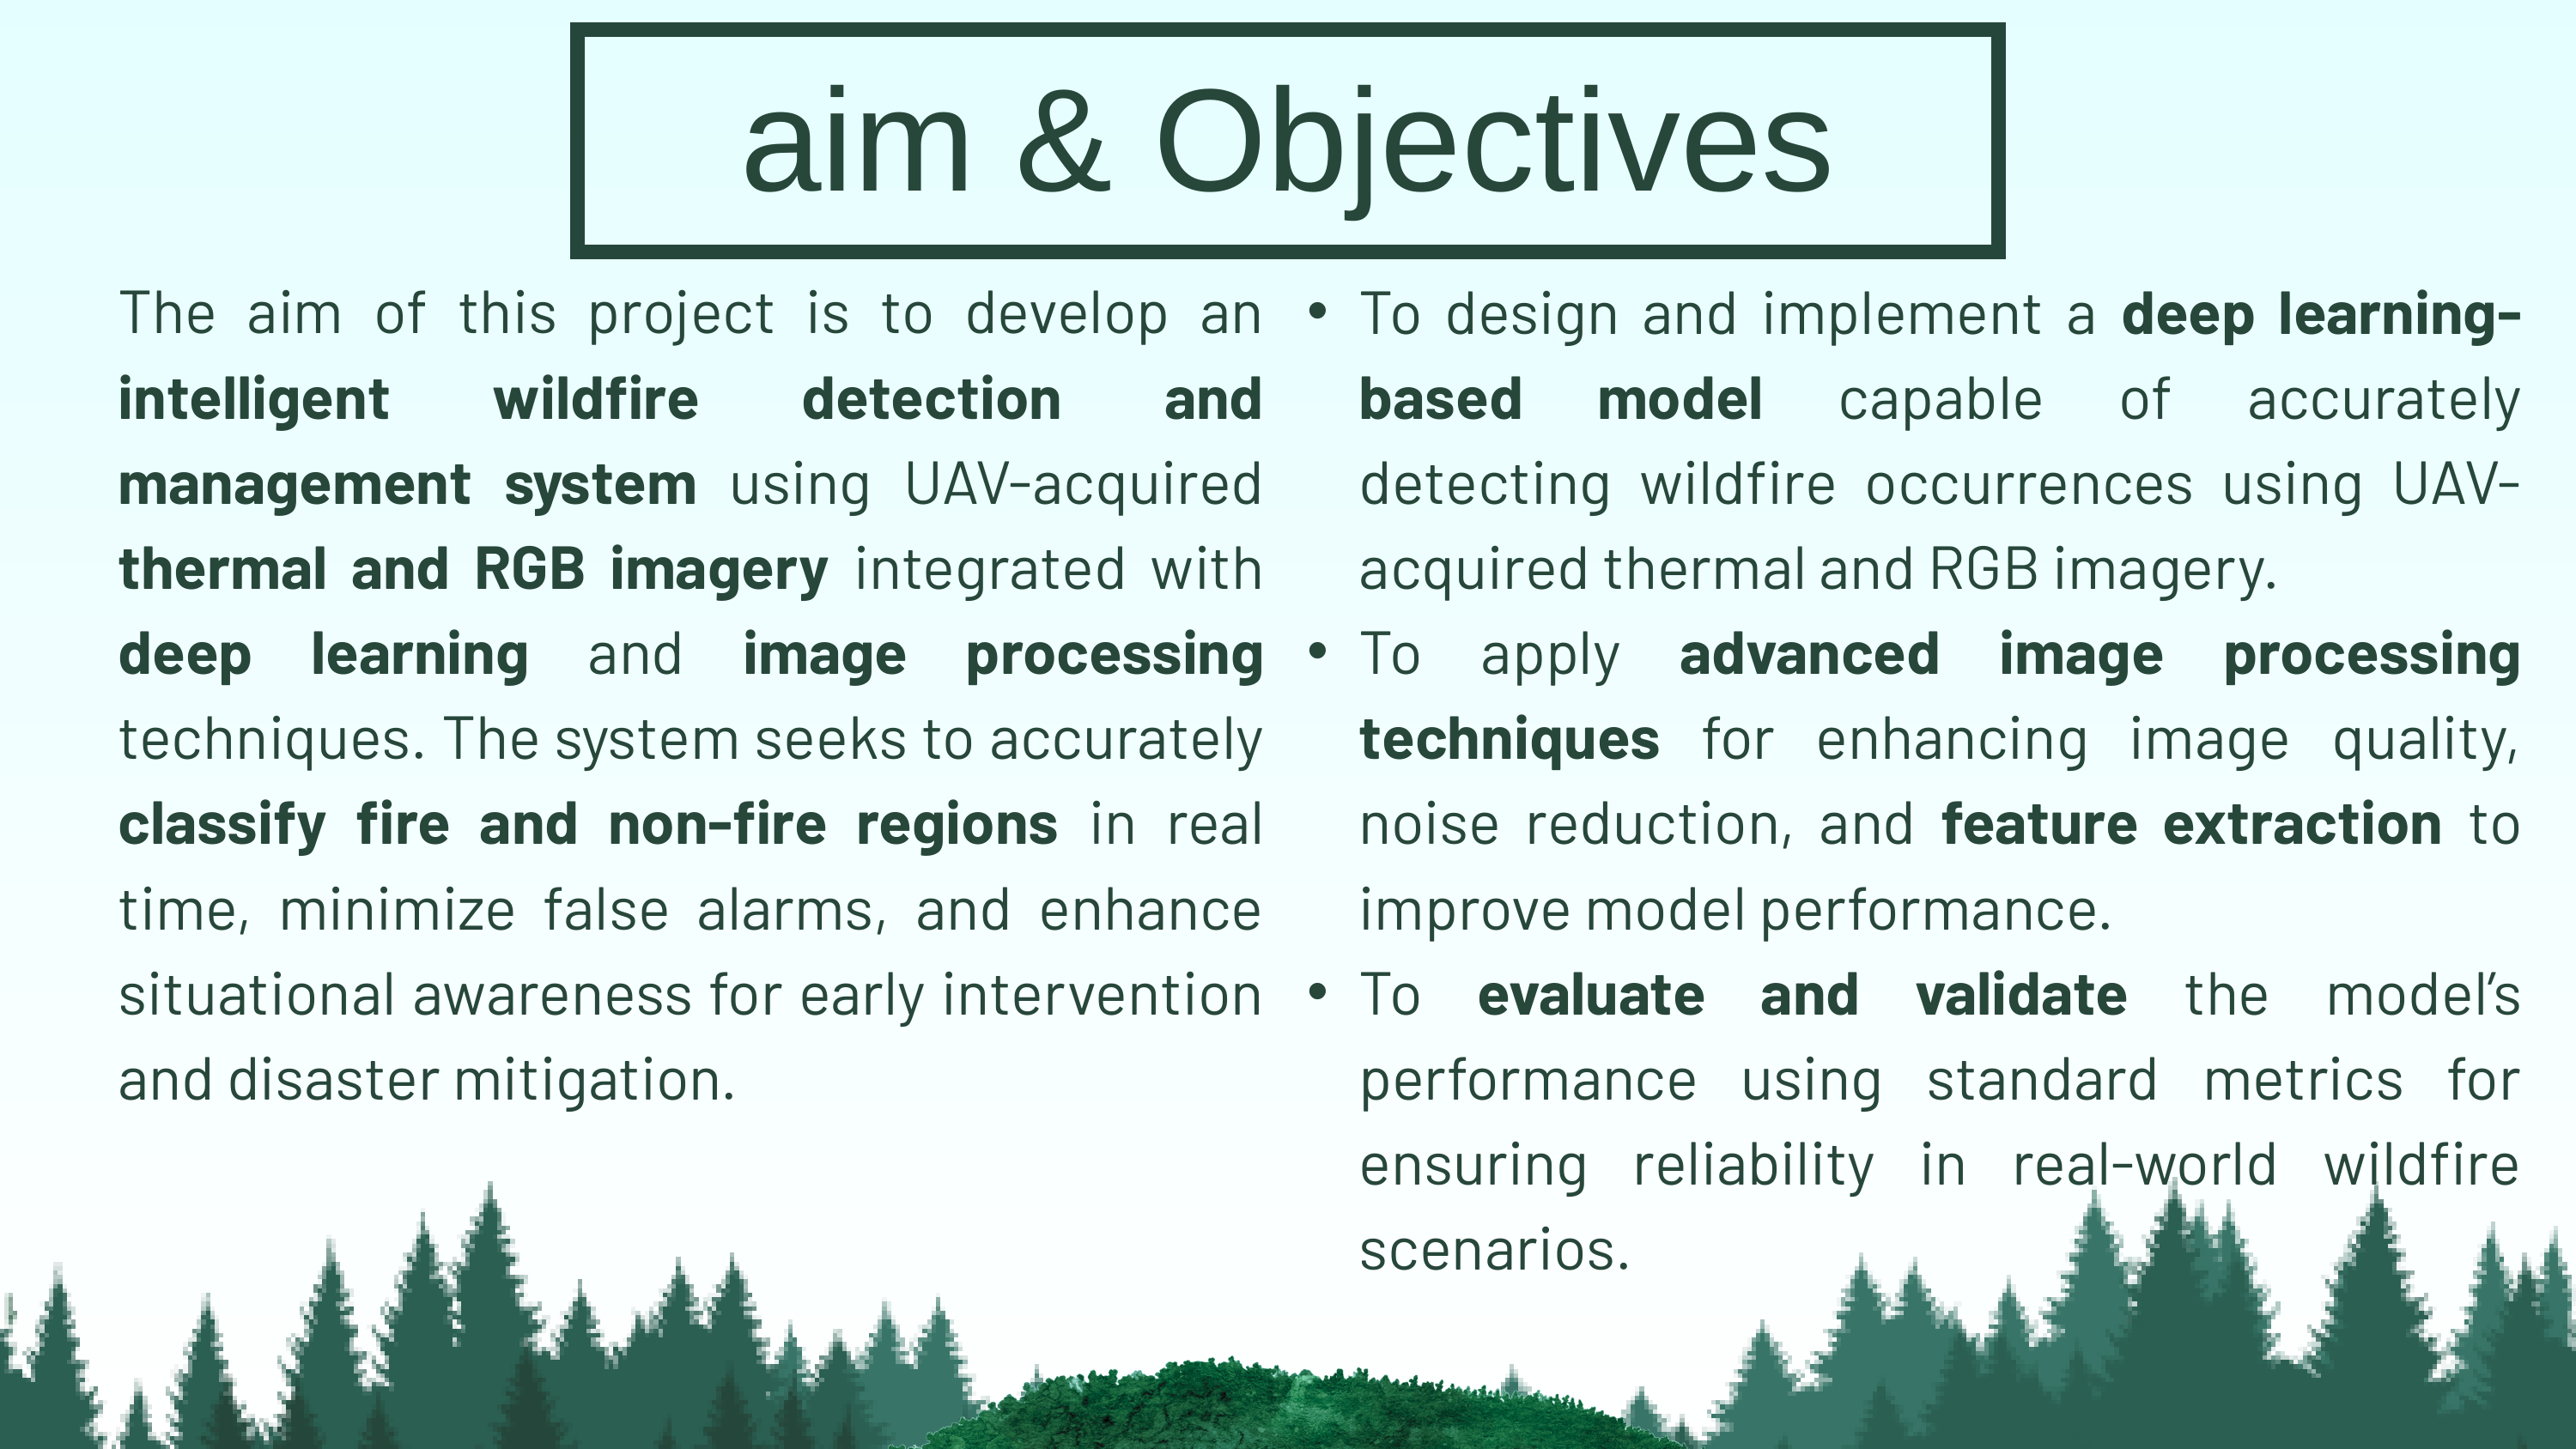

aim & Objectives
The aim of this project is to develop an intelligent wildfire detection and management system using UAV-acquired thermal and RGB imagery integrated with deep learning and image processing techniques. The system seeks to accurately classify fire and non-fire regions in real time, minimize false alarms, and enhance situational awareness for early intervention and disaster mitigation.
To design and implement a deep learning-based model capable of accurately detecting wildfire occurrences using UAV-acquired thermal and RGB imagery.
To apply advanced image processing techniques for enhancing image quality, noise reduction, and feature extraction to improve model performance.
To evaluate and validate the model’s performance using standard metrics for ensuring reliability in real-world wildfire scenarios.